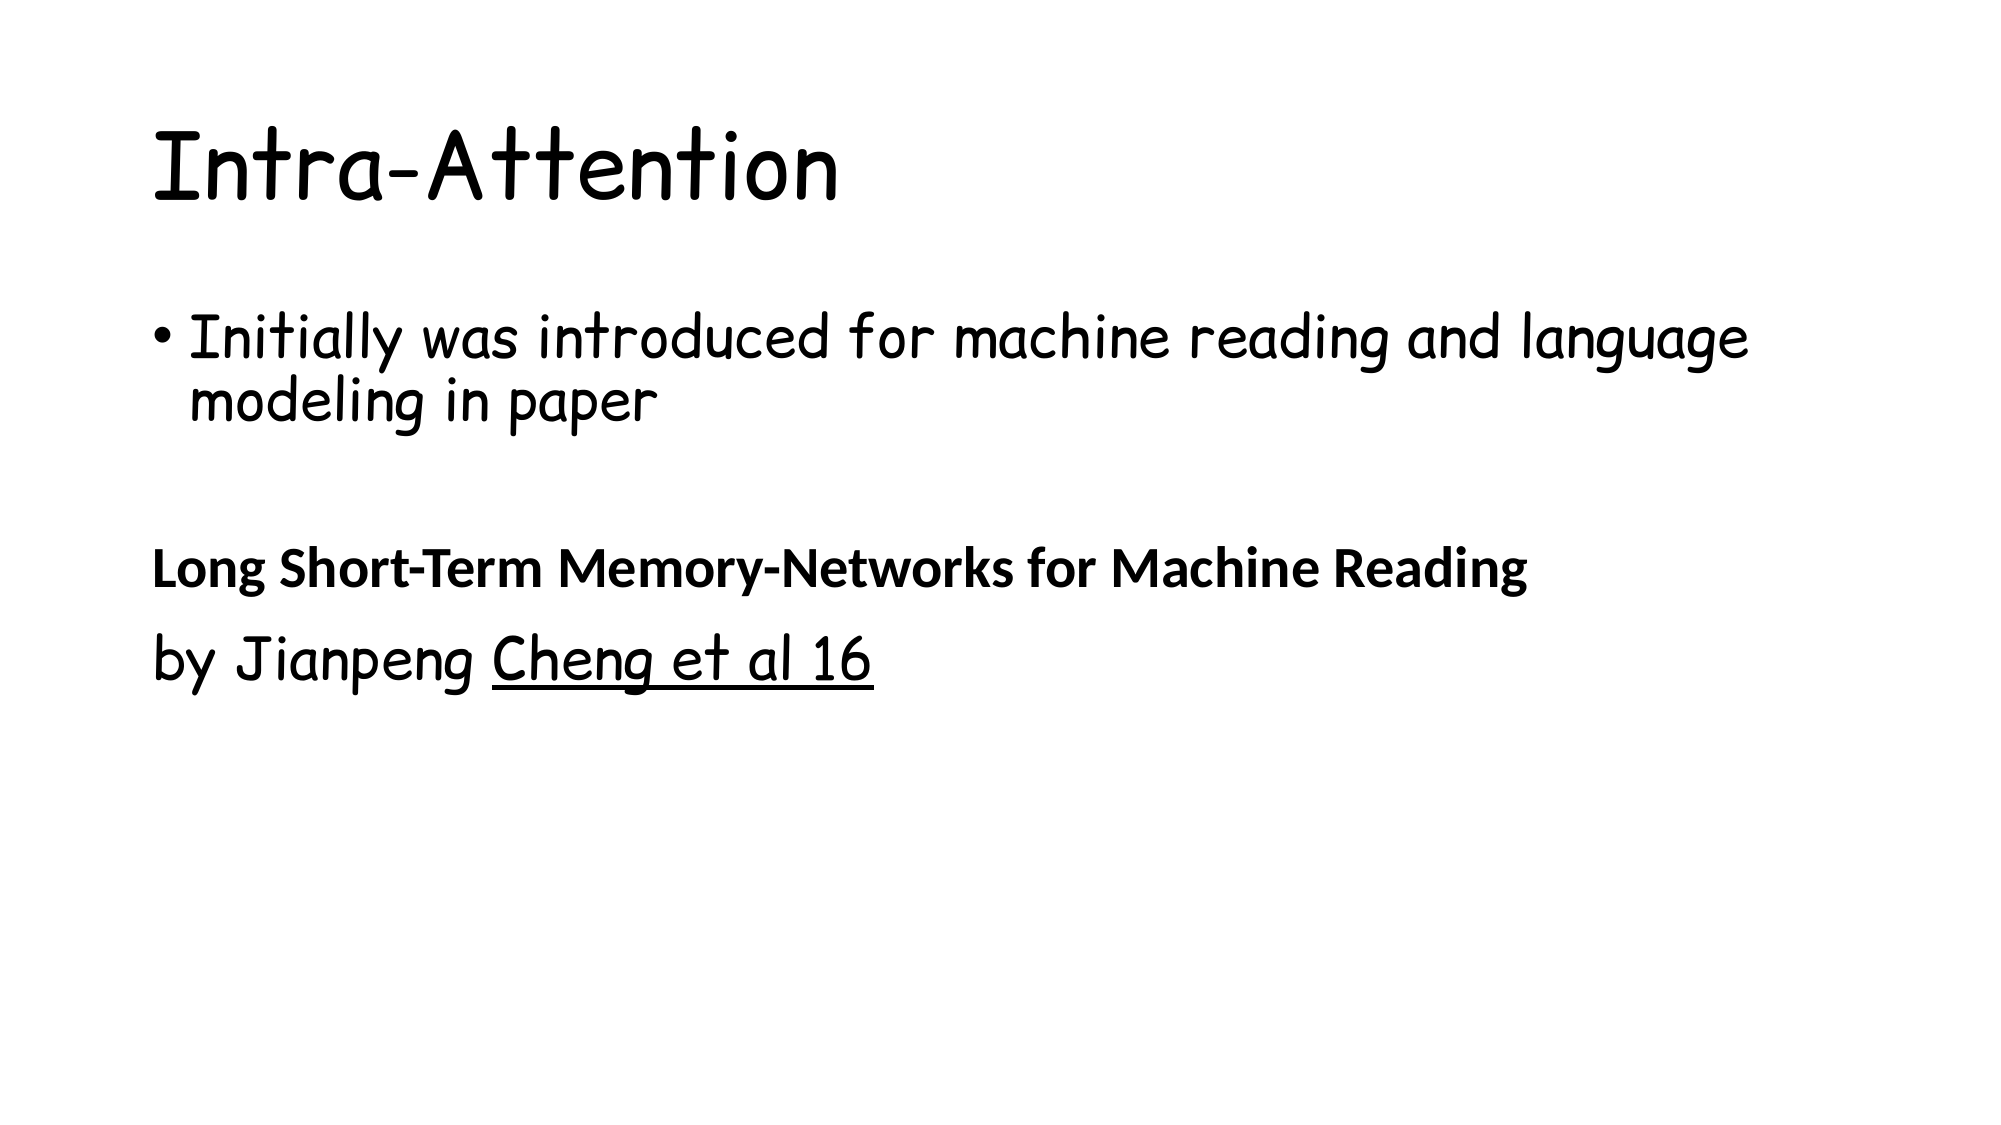

# Intra-Attention
Initially was introduced for machine reading and language modeling in paper

Long Short-Term Memory-Networks for Machine Reading
by Jianpeng Cheng et al 16